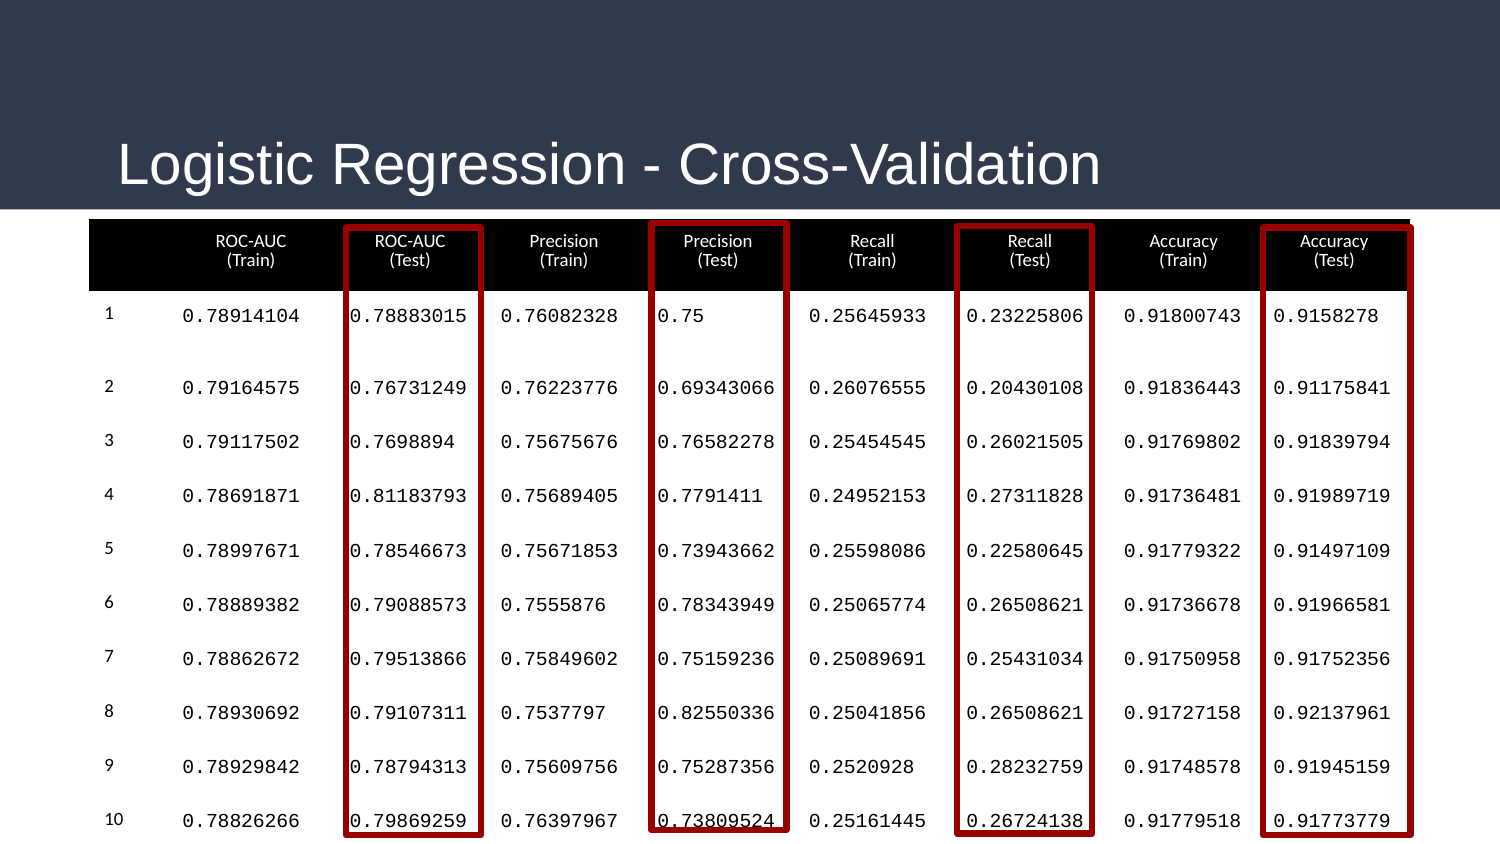

# Logistic Regression - Cross-Validation
|  | ROC-AUC (Train) | ROC-AUC (Test) | Precision (Train) | Precision (Test) | Recall (Train) | Recall (Test) | Accuracy (Train) | Accuracy (Test) |
| --- | --- | --- | --- | --- | --- | --- | --- | --- |
| 1 | 0.78914104 | 0.78883015 | 0.76082328 | 0.75 | 0.25645933 | 0.23225806 | 0.91800743 | 0.9158278 |
| 2 | 0.79164575 | 0.76731249 | 0.76223776 | 0.69343066 | 0.26076555 | 0.20430108 | 0.91836443 | 0.91175841 |
| 3 | 0.79117502 | 0.7698894 | 0.75675676 | 0.76582278 | 0.25454545 | 0.26021505 | 0.91769802 | 0.91839794 |
| 4 | 0.78691871 | 0.81183793 | 0.75689405 | 0.7791411 | 0.24952153 | 0.27311828 | 0.91736481 | 0.91989719 |
| 5 | 0.78997671 | 0.78546673 | 0.75671853 | 0.73943662 | 0.25598086 | 0.22580645 | 0.91779322 | 0.91497109 |
| 6 | 0.78889382 | 0.79088573 | 0.7555876 | 0.78343949 | 0.25065774 | 0.26508621 | 0.91736678 | 0.91966581 |
| 7 | 0.78862672 | 0.79513866 | 0.75849602 | 0.75159236 | 0.25089691 | 0.25431034 | 0.91750958 | 0.91752356 |
| 8 | 0.78930692 | 0.79107311 | 0.7537797 | 0.82550336 | 0.25041856 | 0.26508621 | 0.91727158 | 0.92137961 |
| 9 | 0.78929842 | 0.78794313 | 0.75609756 | 0.75287356 | 0.2520928 | 0.28232759 | 0.91748578 | 0.91945159 |
| 10 | 0.78826266 | 0.79869259 | 0.76397967 | 0.73809524 | 0.25161445 | 0.26724138 | 0.91779518 | 0.91773779 |